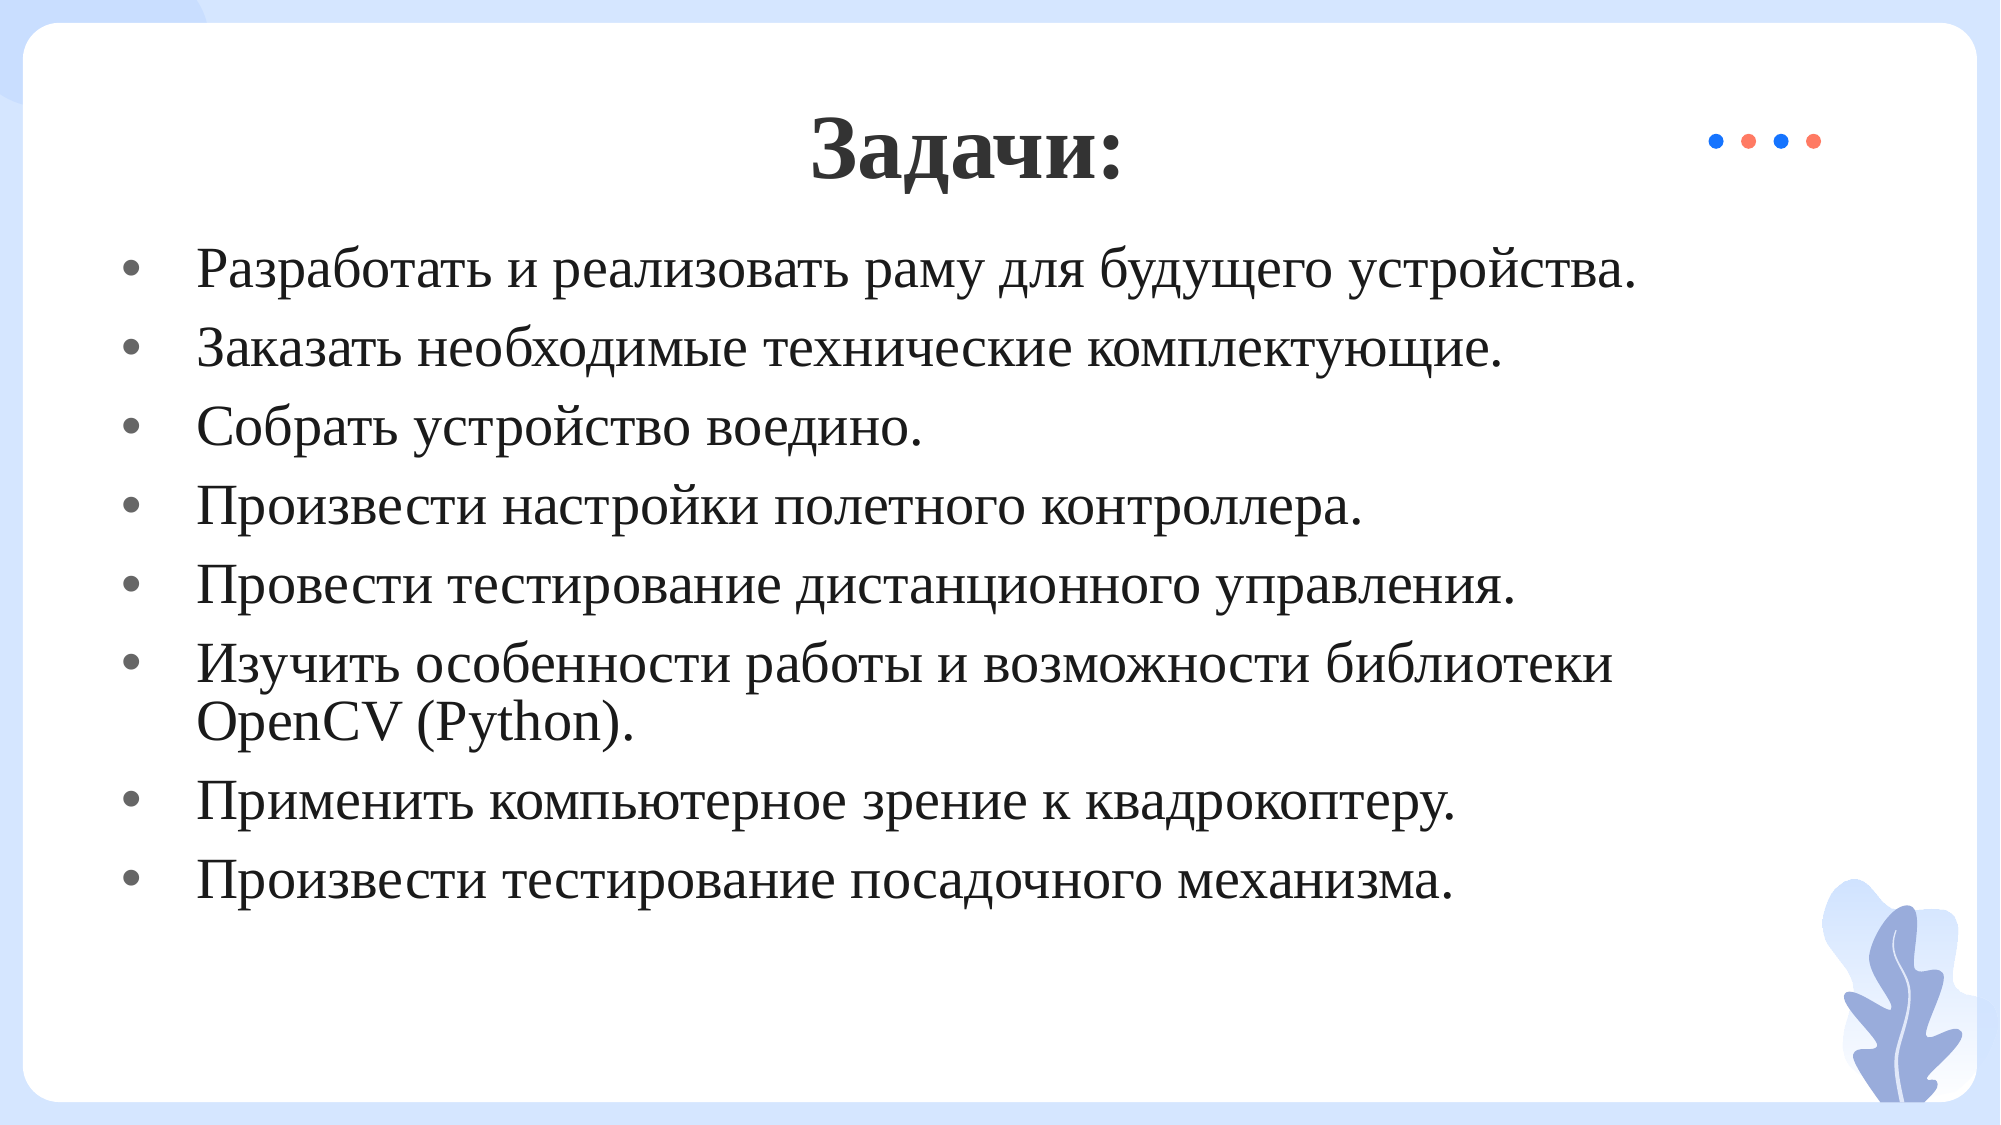

Задачи:
Разработать и реализовать раму для будущего устройства.
Заказать необходимые технические комплектующие.
Собрать устройство воедино.
Произвести настройки полетного контроллера.
Провести тестирование дистанционного управления.
Изучить особенности работы и возможности библиотеки OpenCV (Python).
Применить компьютерное зрение к квадрокоптеру.
Произвести тестирование посадочного механизма.